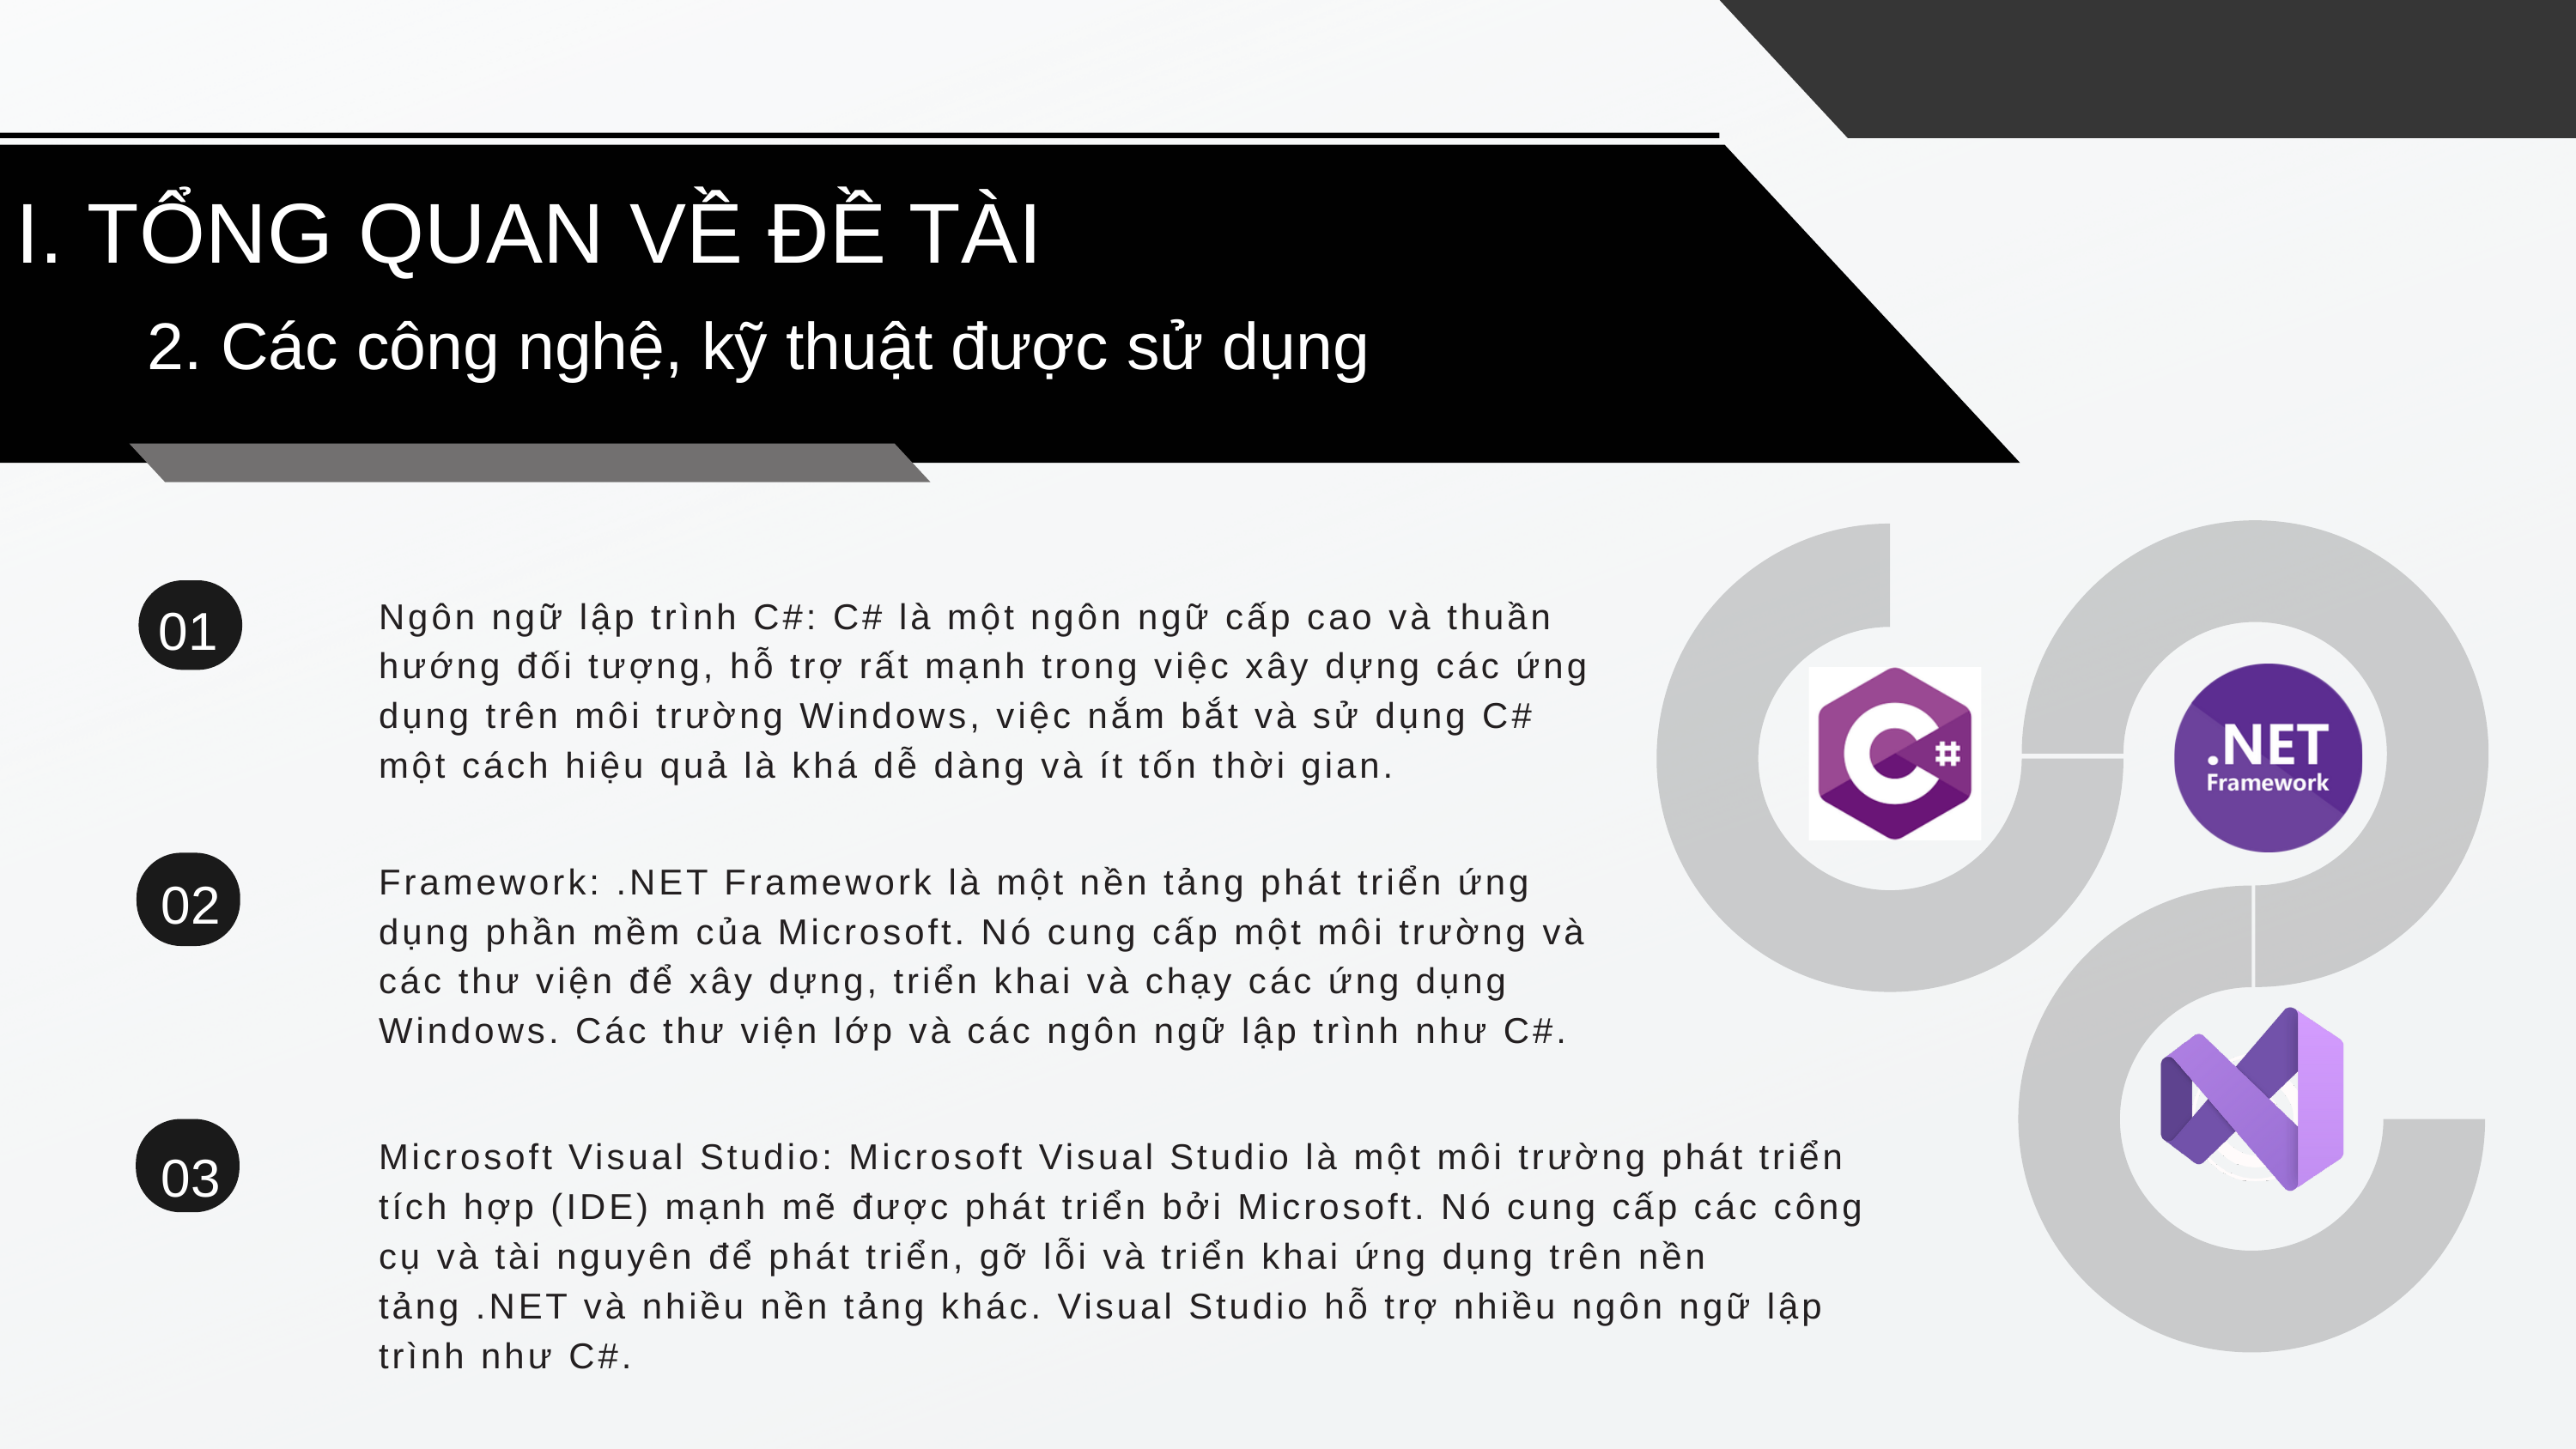

I. TỔNG QUAN VỀ ĐỀ TÀI
2. Các công nghệ, kỹ thuật được sử dụng

01
Ngôn ngữ lập trình C#: C# là một ngôn ngữ cấp cao và thuần hướng đối tượng, hỗ trợ rất mạnh trong việc xây dựng các ứng dụng trên môi trường Windows, việc nắm bắt và sử dụng C# một cách hiệu quả là khá dễ dàng và ít tốn thời gian.

Framework: .NET Framework là một nền tảng phát triển ứng dụng phần mềm của Microsoft. Nó cung cấp một môi trường và các thư viện để xây dựng, triển khai và chạy các ứng dụng Windows. Các thư viện lớp và các ngôn ngữ lập trình như C#.

02

03
Microsoft Visual Studio: Microsoft Visual Studio là một môi trường phát triển tích hợp (IDE) mạnh mẽ được phát triển bởi Microsoft. Nó cung cấp các công cụ và tài nguyên để phát triển, gỡ lỗi và triển khai ứng dụng trên nền tảng .NET và nhiều nền tảng khác. Visual Studio hỗ trợ nhiều ngôn ngữ lập trình như C#.